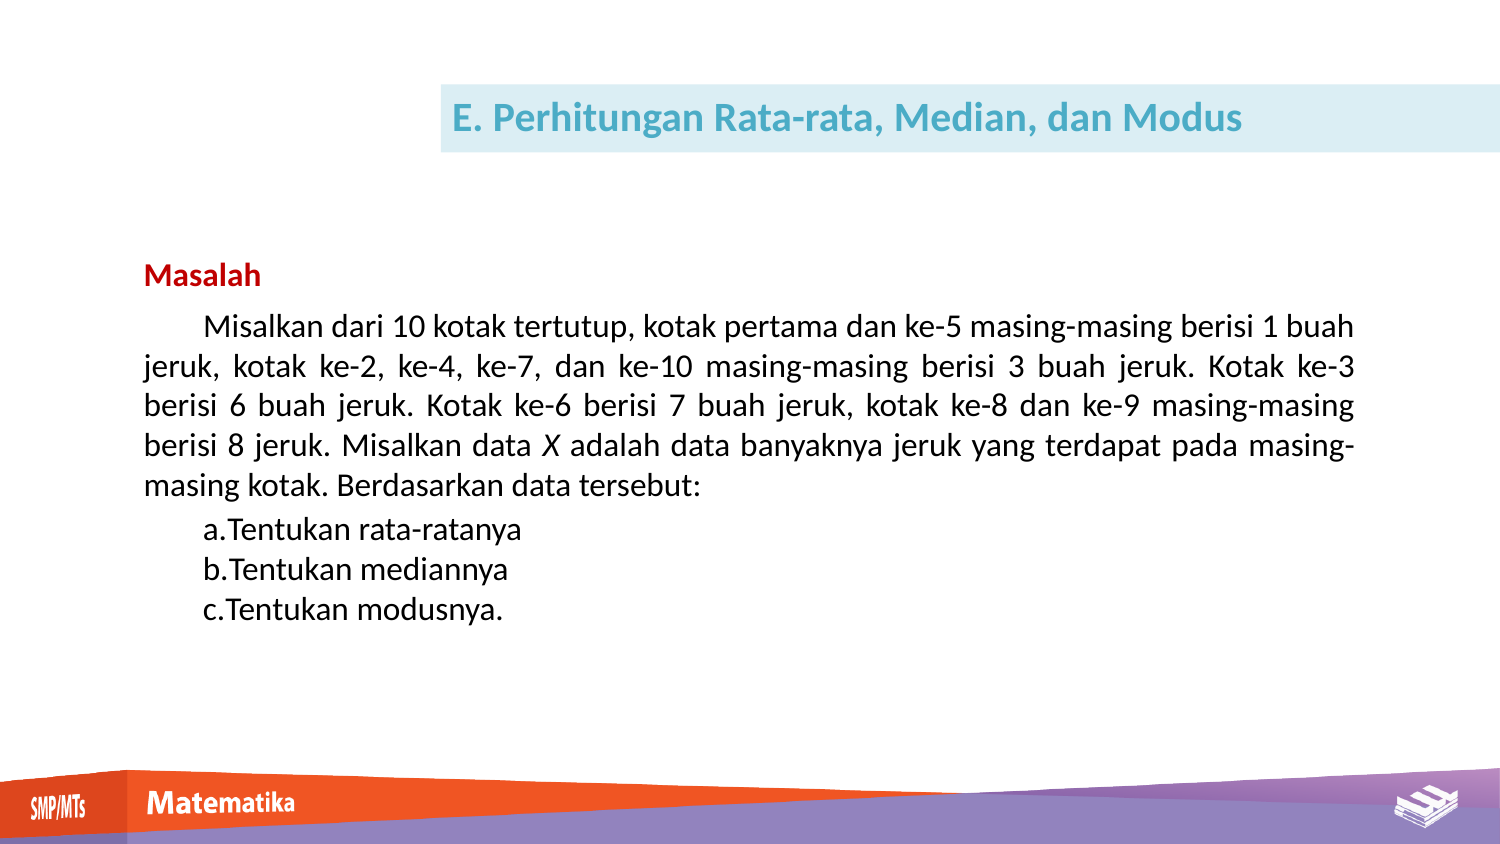

E. Perhitungan Rata-rata, Median, dan Modus
Masalah
Misalkan dari 10 kotak tertutup, kotak pertama dan ke-5 masing-masing berisi 1 buah jeruk, kotak ke-2, ke-4, ke-7, dan ke-10 masing-masing berisi 3 buah jeruk. Kotak ke-3 berisi 6 buah jeruk. Kotak ke-6 berisi 7 buah jeruk, kotak ke-8 dan ke-9 masing-masing berisi 8 jeruk. Misalkan data X adalah data banyaknya jeruk yang terdapat pada masing-masing kotak. Berdasarkan data tersebut:
Tentukan rata-ratanya
Tentukan mediannya
Tentukan modusnya.